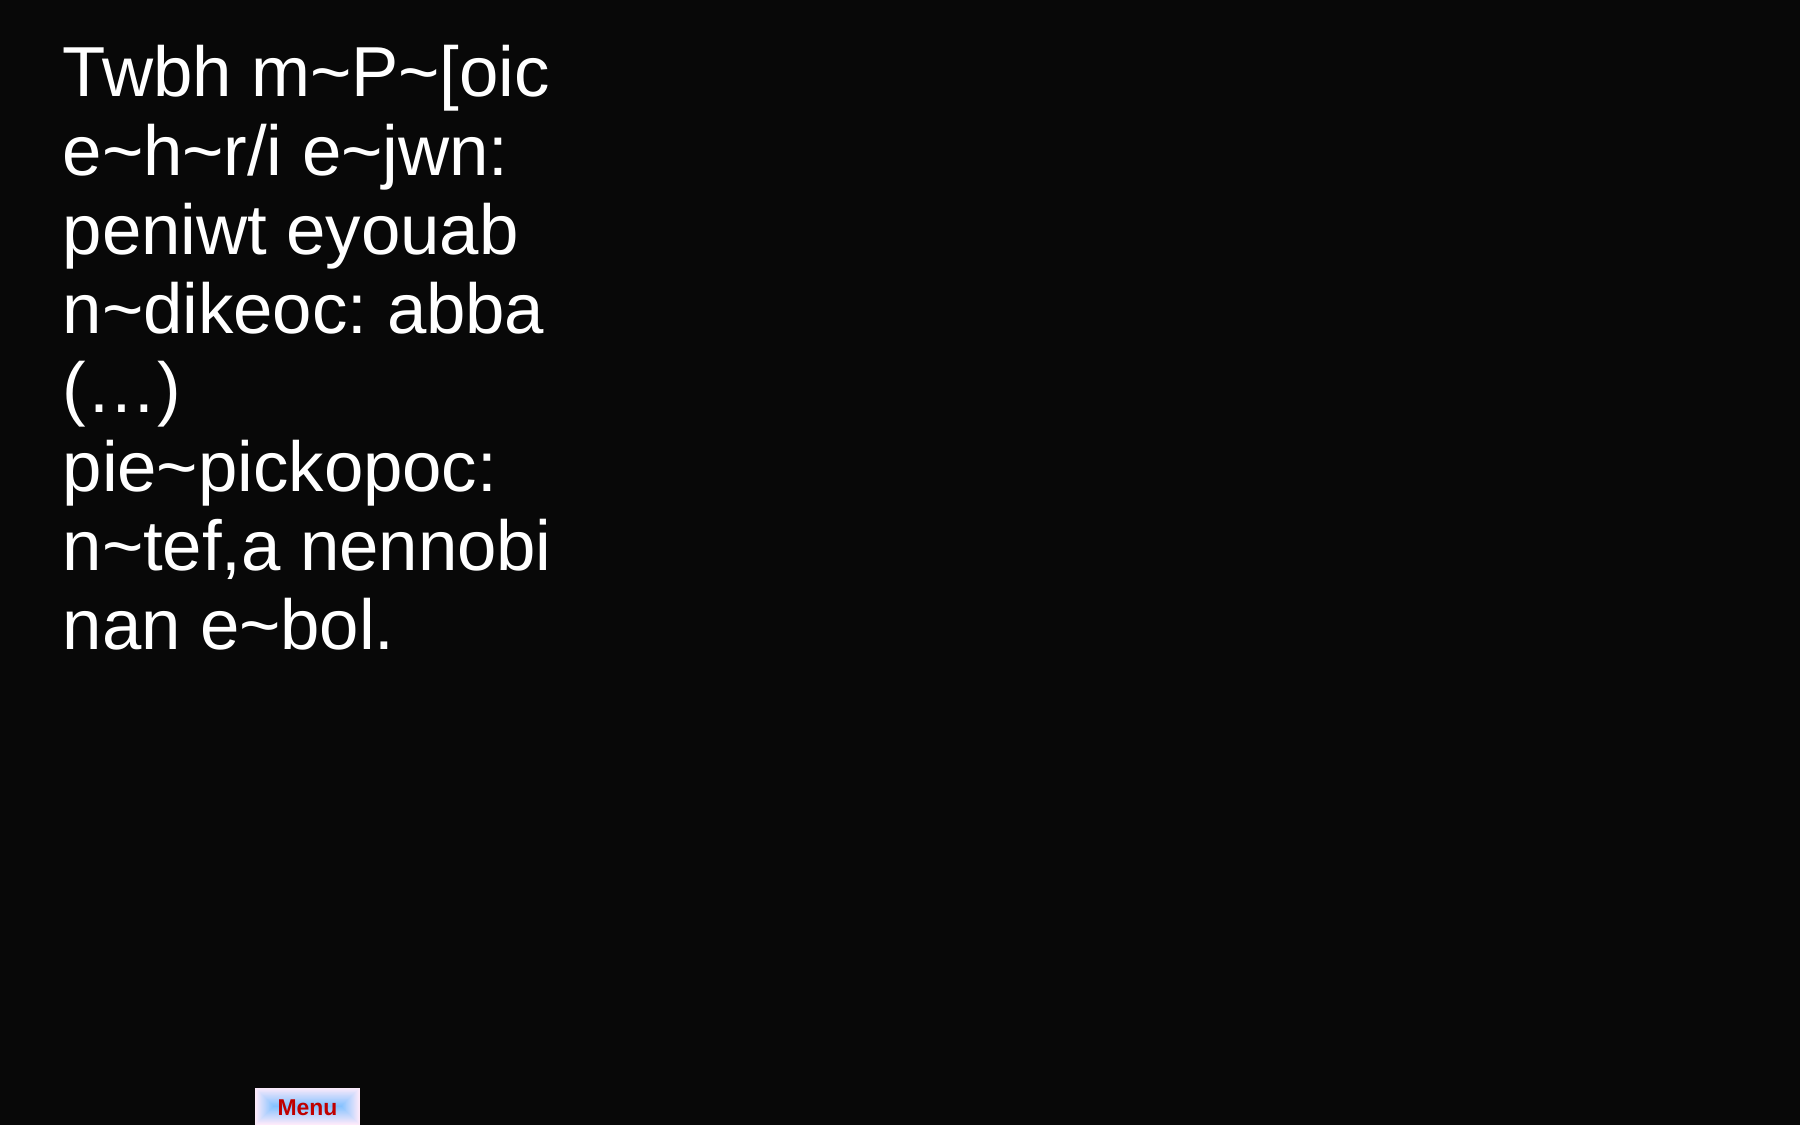

| Twbh m~P~[oic e~h~r/i e~jwn: peniwt eyouab n~dikeoc: abba (…) pie~pickopoc: n~tef,a nennobi nan e~bol. |  |  |
| --- | --- | --- |

Menu